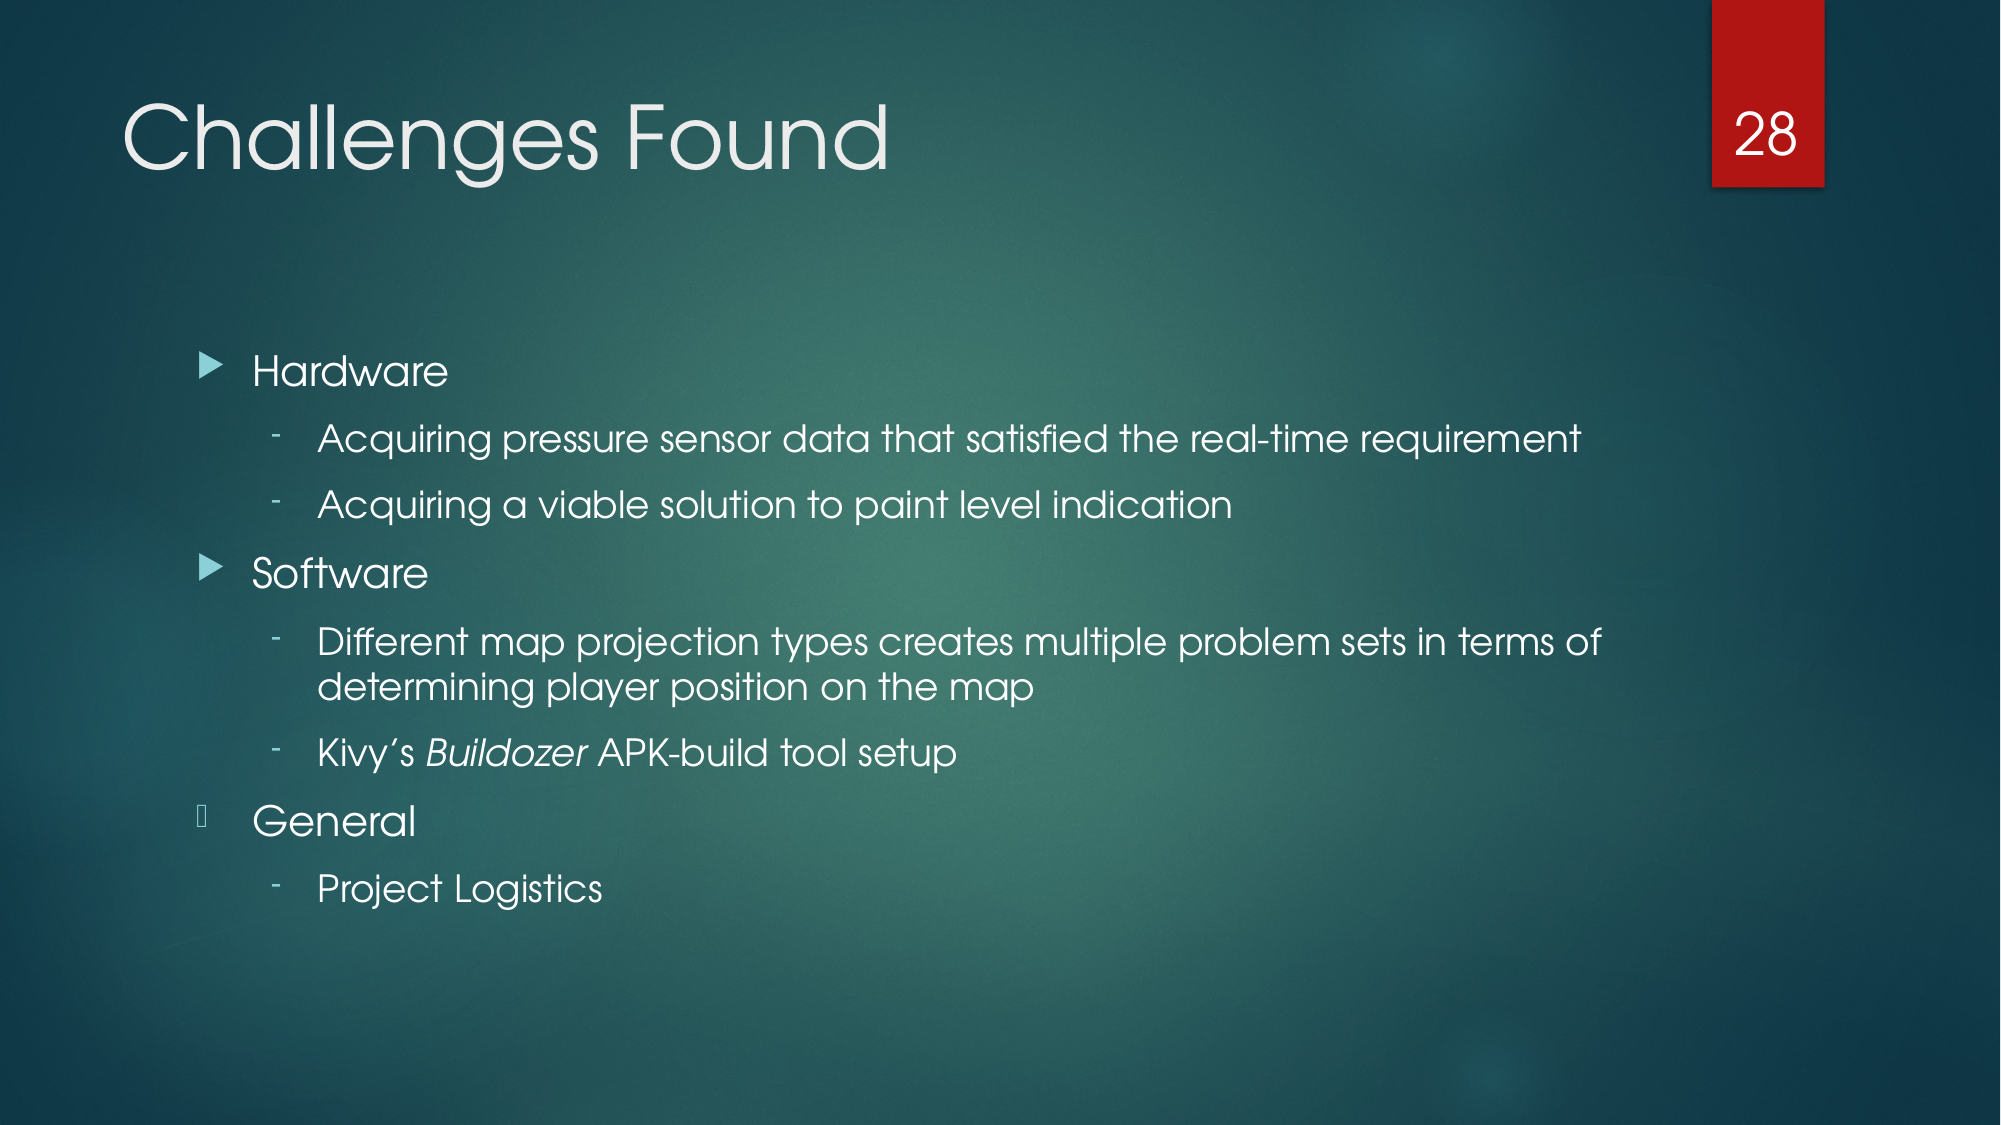

28
# Challenges Found
Hardware
Acquiring pressure sensor data that satisfied the real-time requirement
Acquiring a viable solution to paint level indication
Software
Different map projection types creates multiple problem sets in terms of determining player position on the map
Kivy’s Buildozer APK-build tool setup
General
Project Logistics